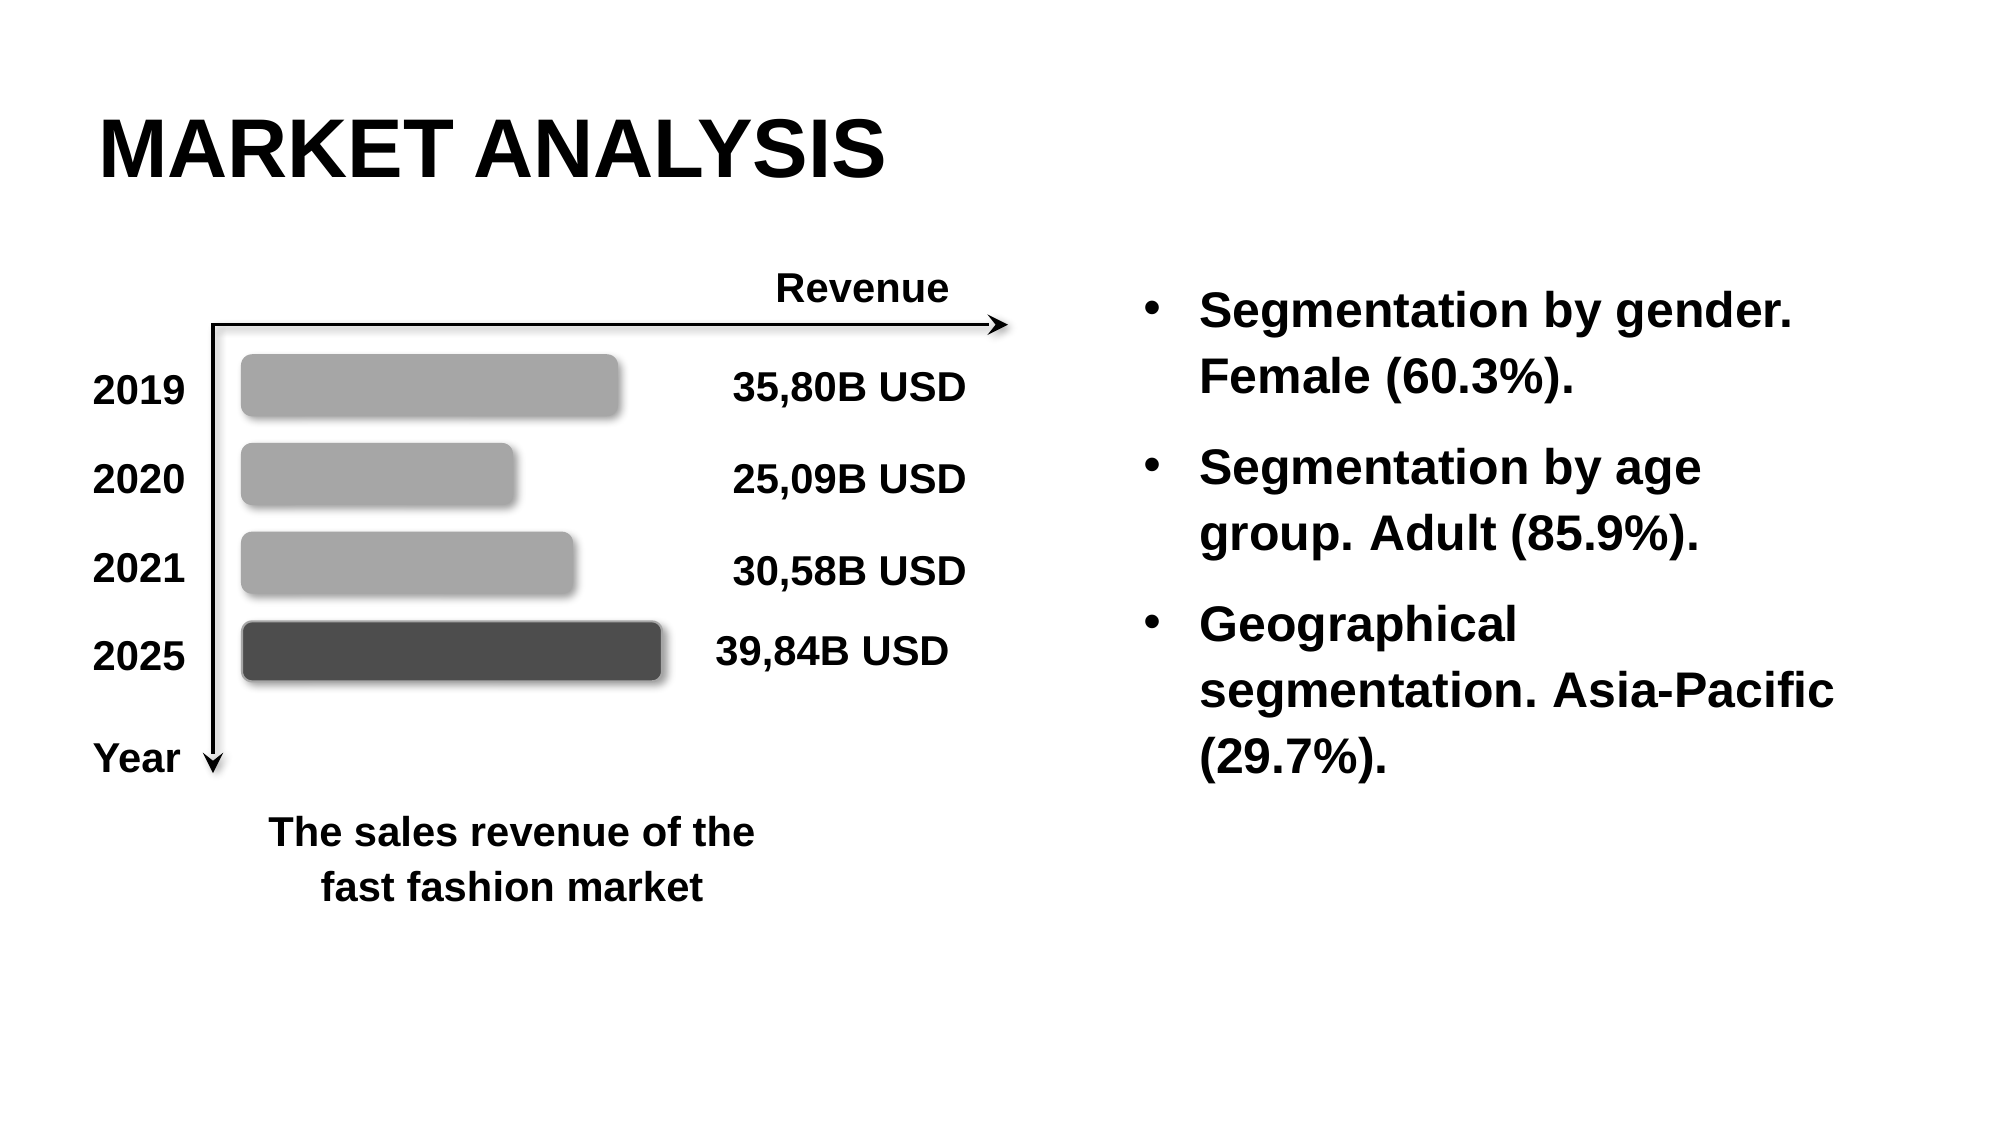

MARKET ANALYSIS
Revenue
35,80B USD
2019

2020
25,09B USD

2021
30,58B USD
39,84B USD
2025

Year
Segmentation by gender. Female (60.3%).
Segmentation by age group. Adult (85.9%).
Geographical segmentation. Asia-Pacific (29.7%).
The sales revenue of the
fast fashion market